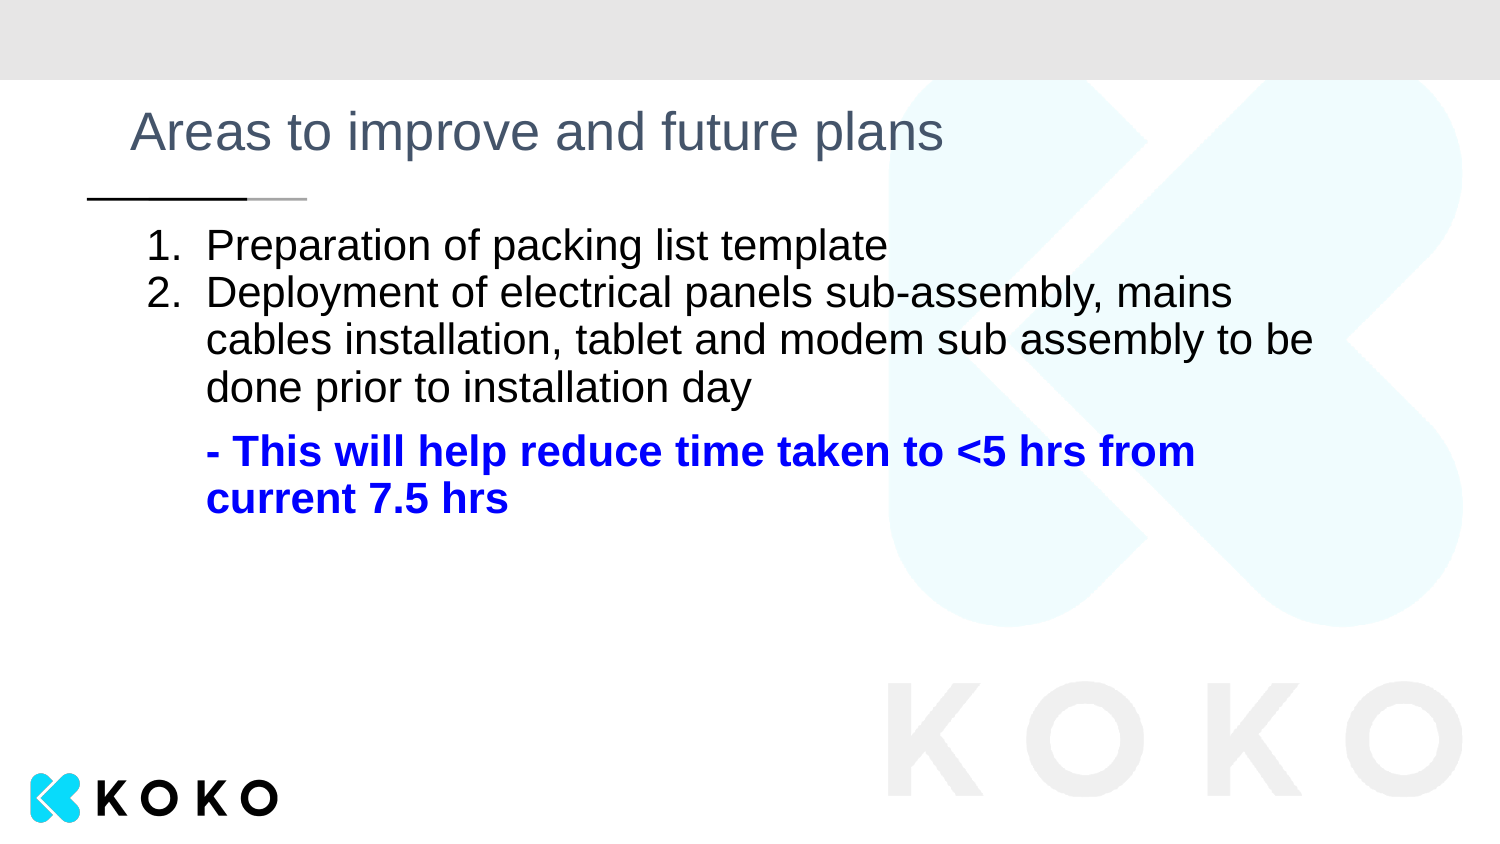

# Areas to improve and future plans
Preparation of packing list template
Deployment of electrical panels sub-assembly, mains cables installation, tablet and modem sub assembly to be done prior to installation day
- This will help reduce time taken to <5 hrs from current 7.5 hrs